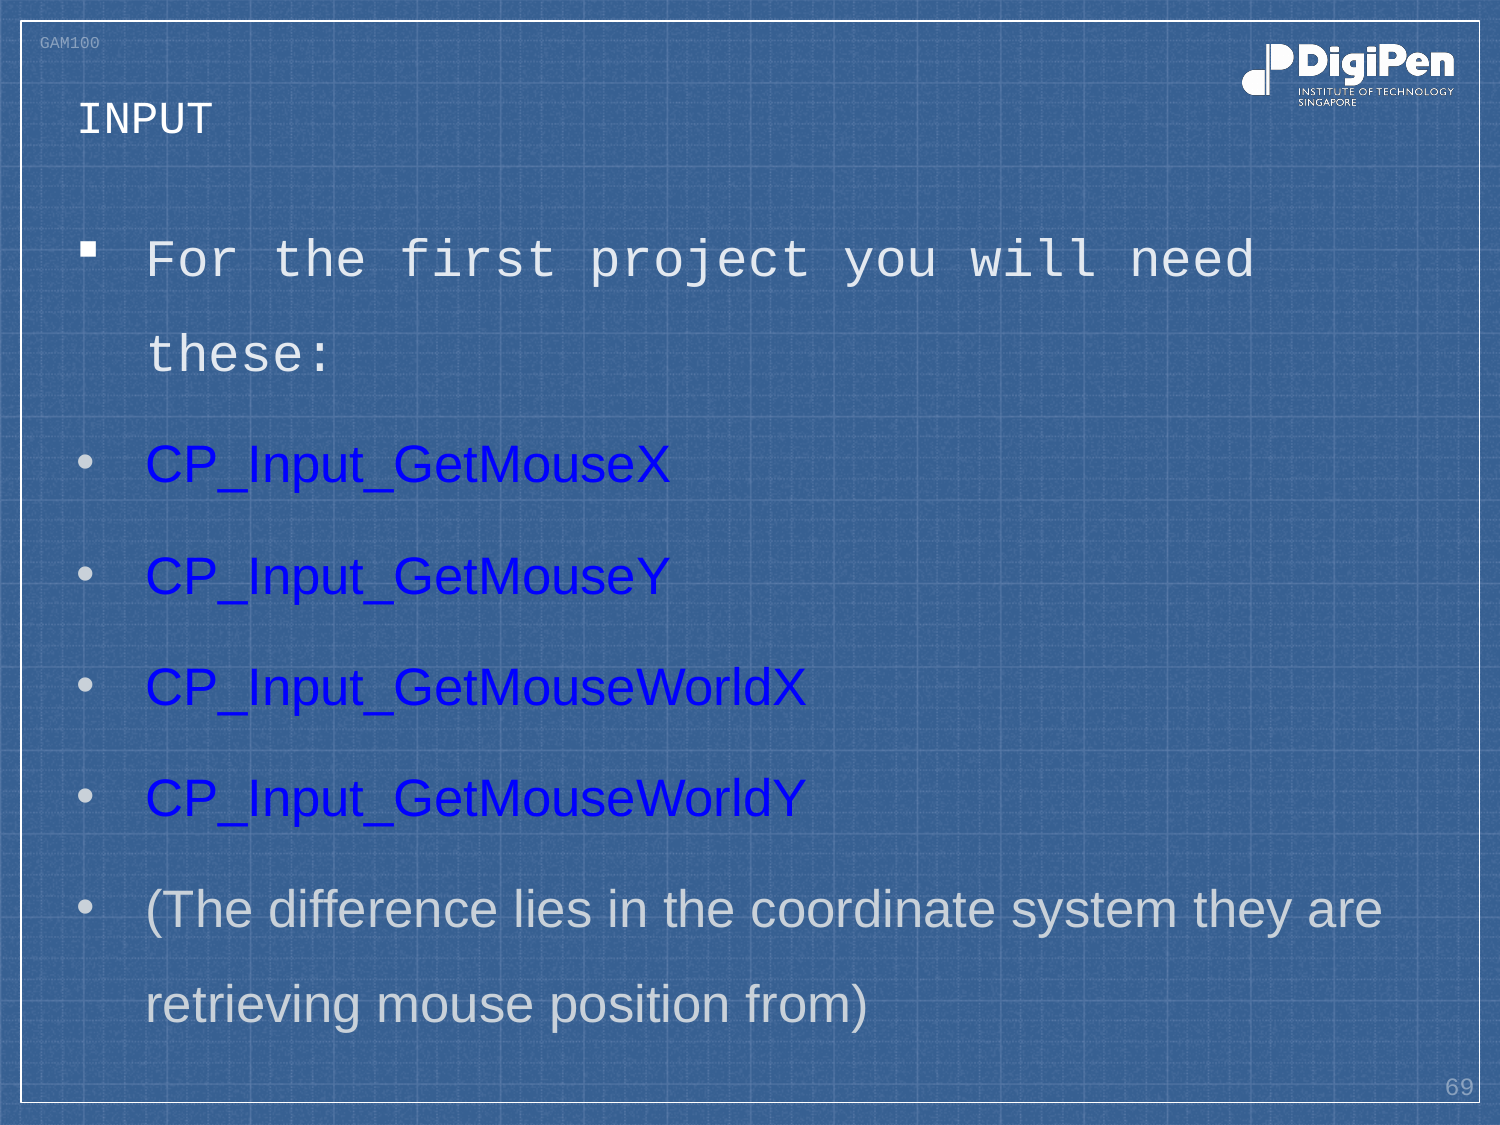

# input
For the first project you will need these:
CP_Input_GetMouseX
CP_Input_GetMouseY
CP_Input_GetMouseWorldX
CP_Input_GetMouseWorldY
(The difference lies in the coordinate system they are retrieving mouse position from)

69